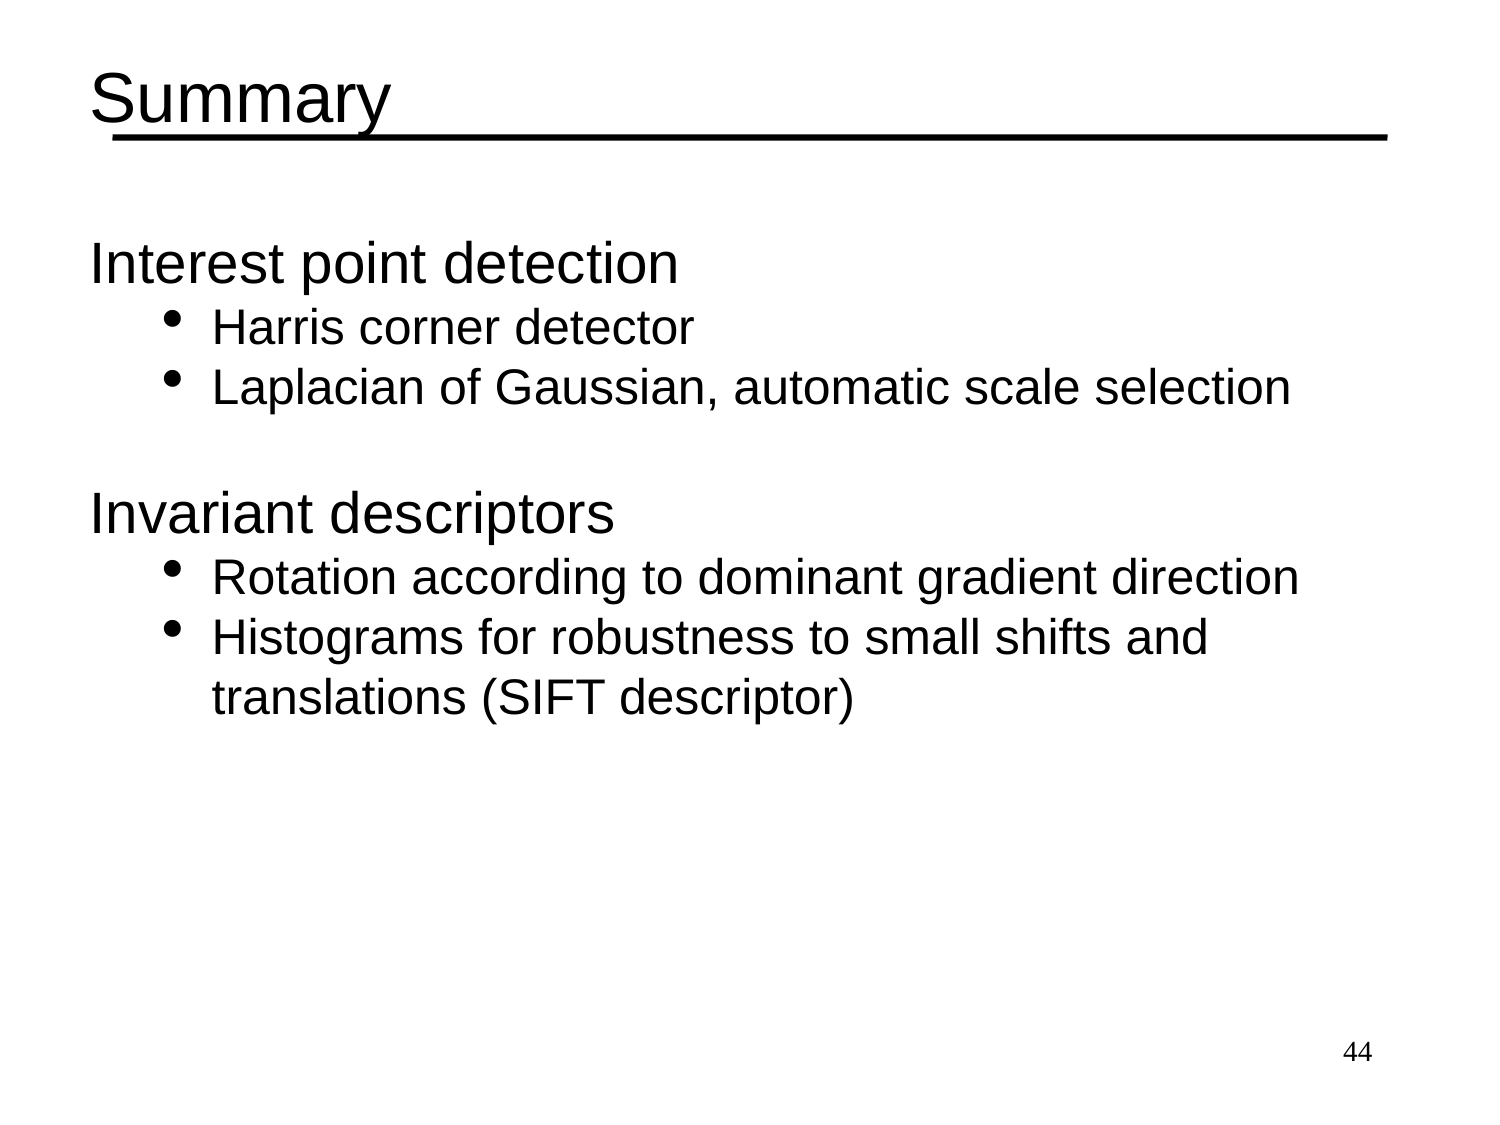

Summary
Interest point detection
Harris corner detector
Laplacian of Gaussian, automatic scale selection

Invariant descriptors
Rotation according to dominant gradient direction
Histograms for robustness to small shifts and translations (SIFT descriptor)
44